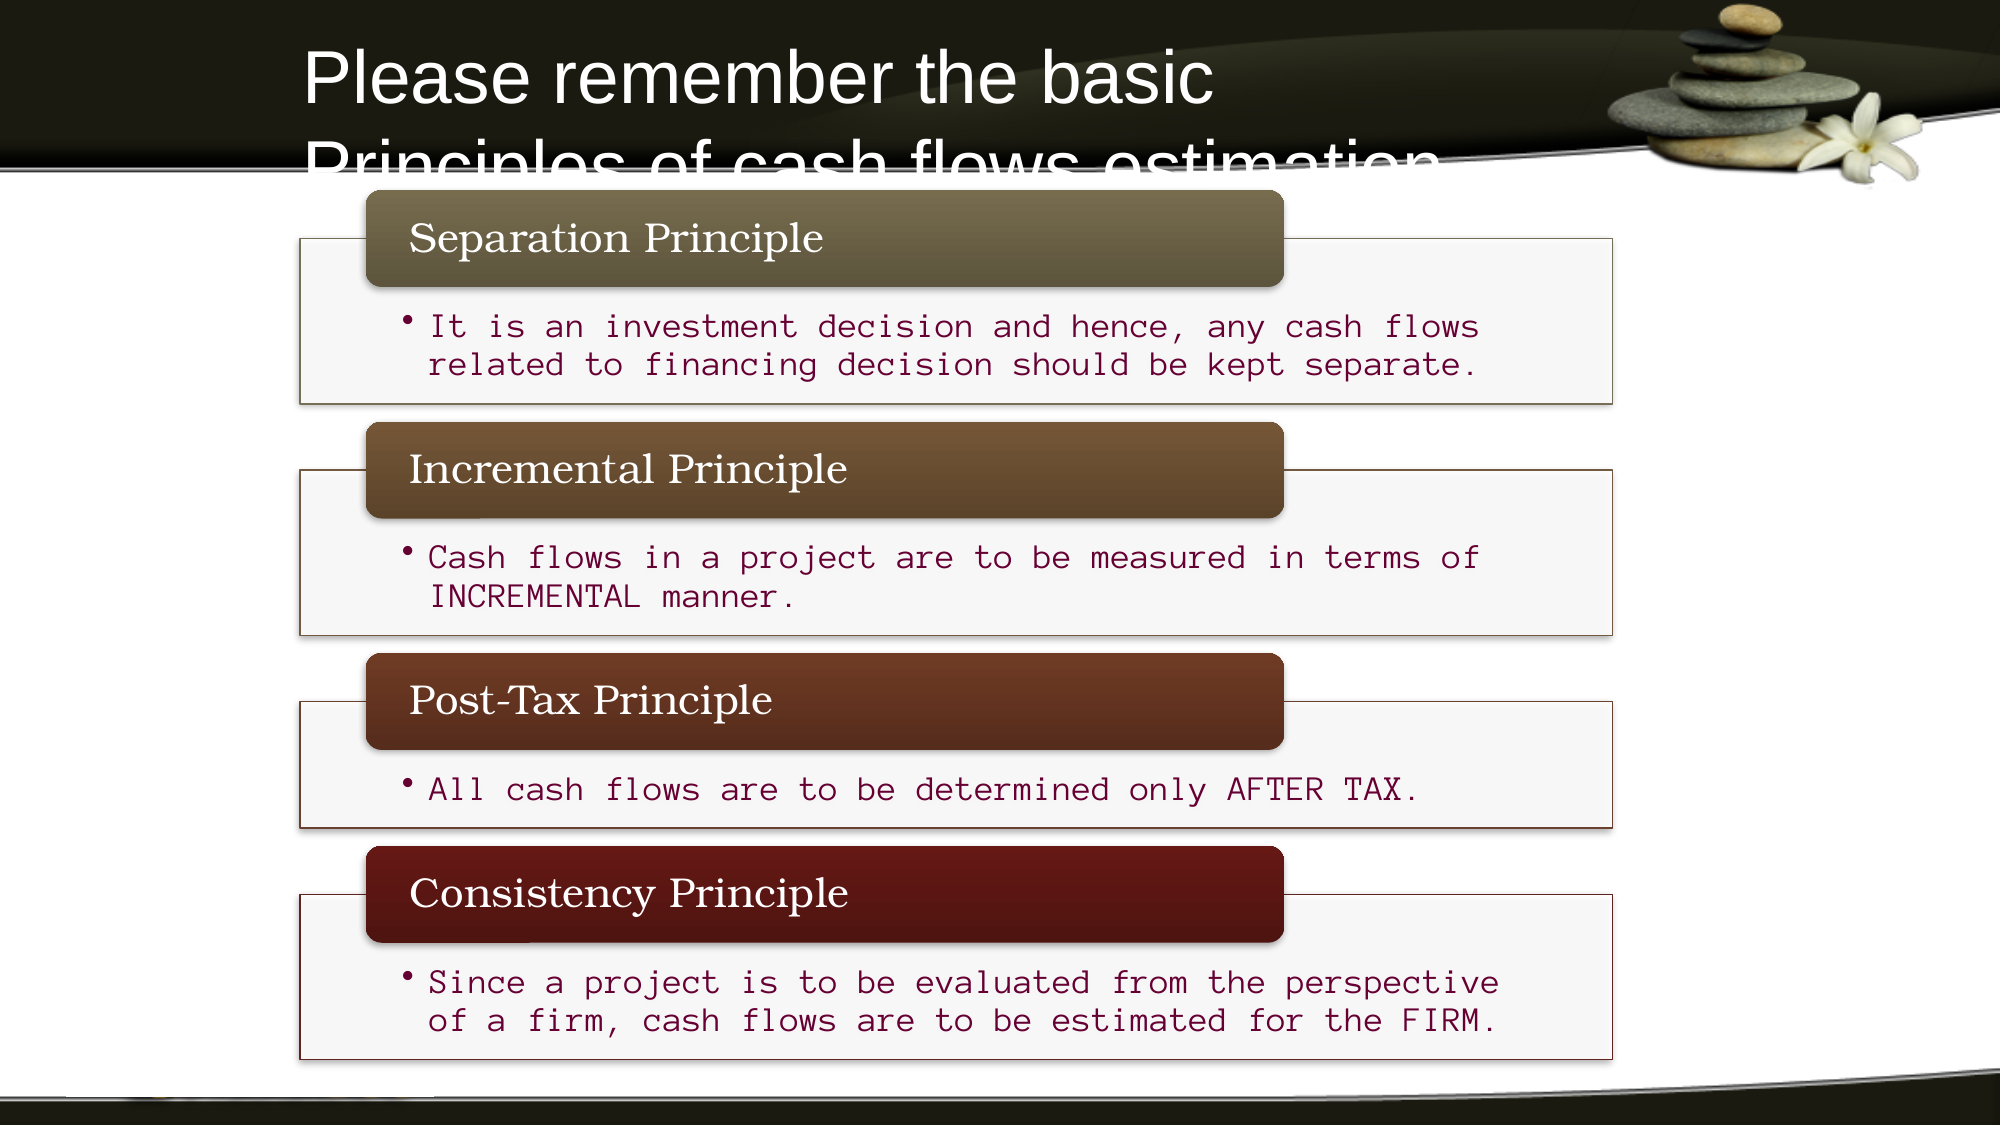

# Please remember the basic Principles of cash flows estimation
It is an investment decision and hence, any cash flows related to financing decision should be kept separate.
Separation Principle
Cash flows in a project are to be measured in terms of INCREMENTAL manner.
Incremental Principle
All cash flows are to be determined only AFTER TAX.
Post-Tax Principle
Since a project is to be evaluated from the perspective of a firm, cash flows are to be estimated for the FIRM.
Consistency Principle